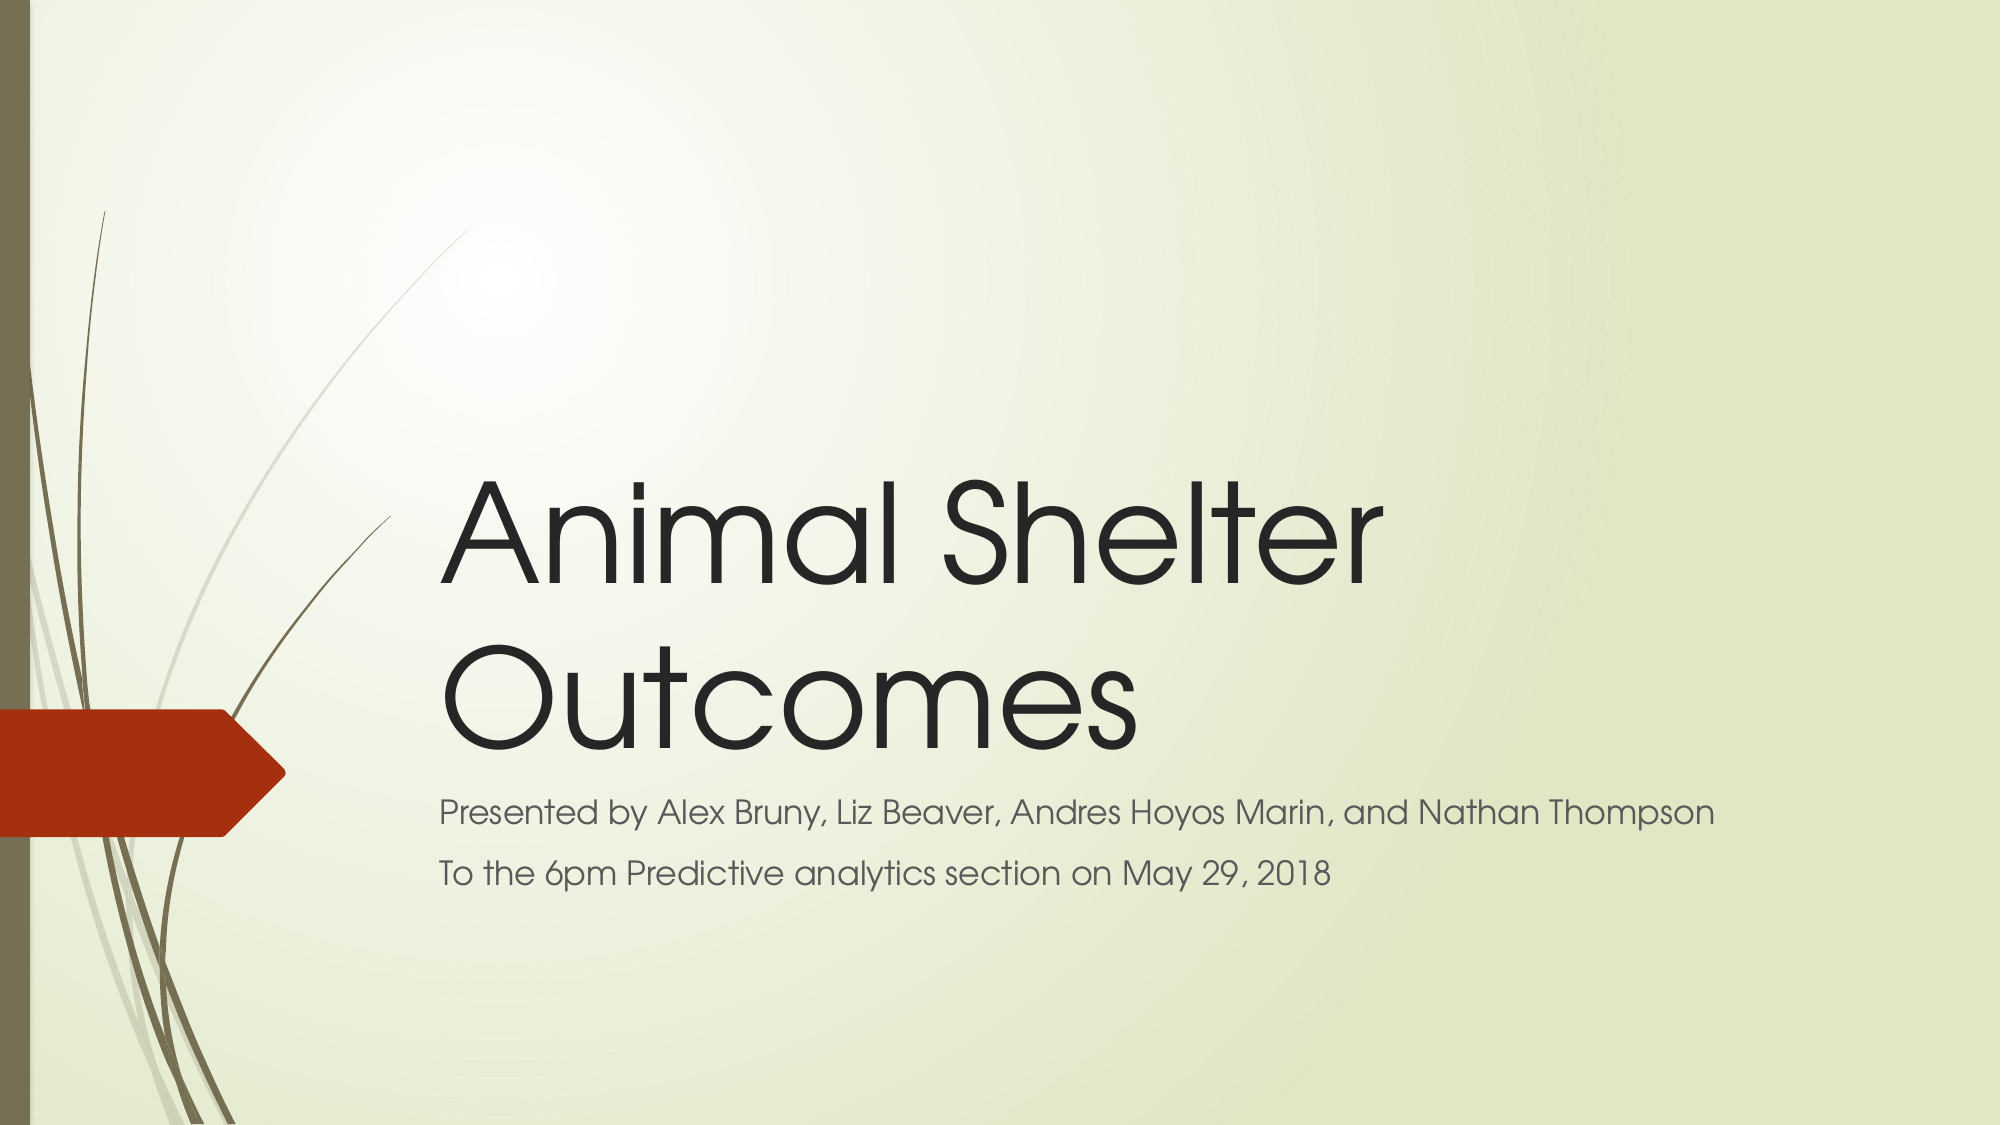

# Animal Shelter Outcomes
Presented by Alex Bruny, Liz Beaver, Andres Hoyos Marin, and Nathan Thompson
To the 6pm Predictive analytics section on May 29, 2018